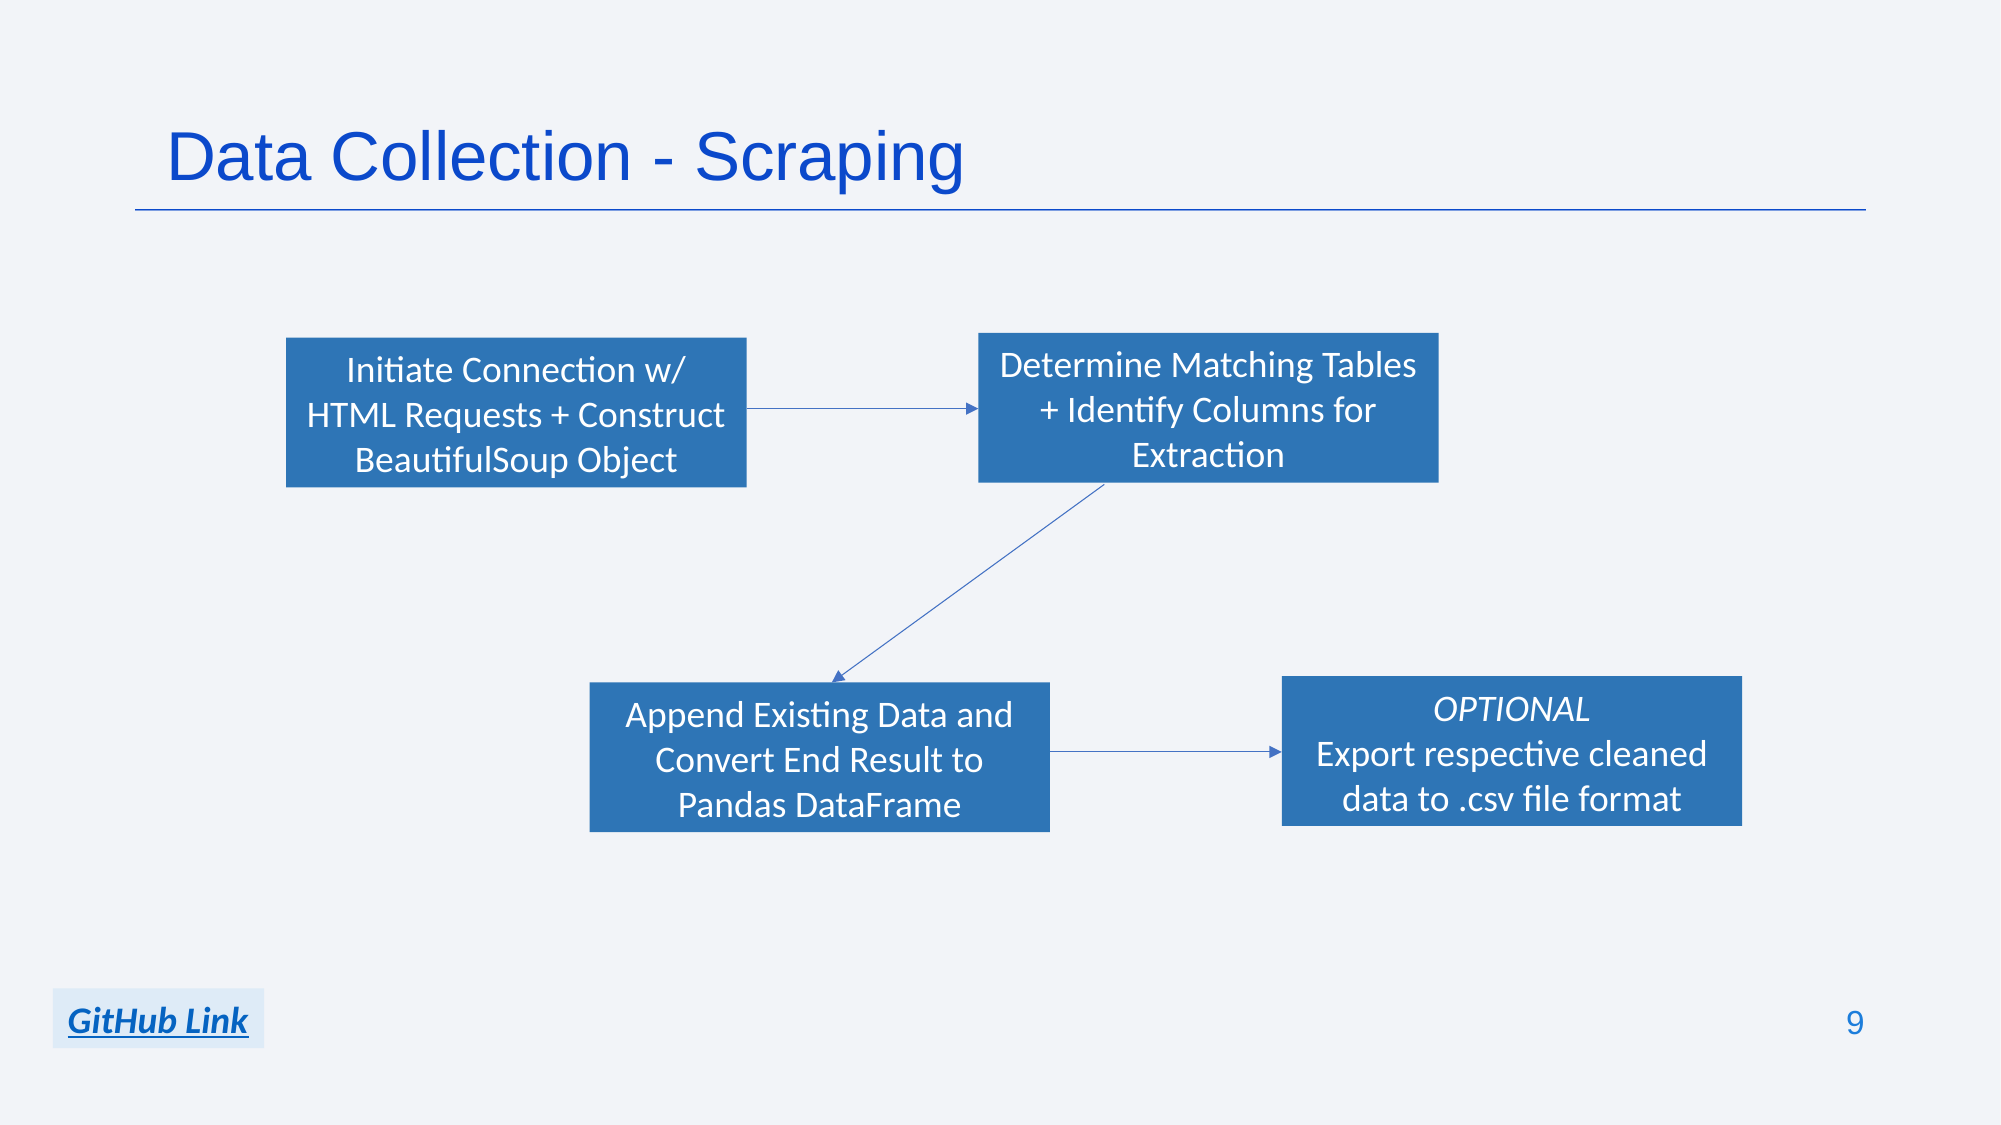

Data Collection - Scraping
Determine Matching Tables + Identify Columns for Extraction
Initiate Connection w/ HTML Requests + Construct
BeautifulSoup Object
OPTIONAL
Export respective cleaned data to .csv file format
Append Existing Data and Convert End Result to Pandas DataFrame
9
GitHub Link